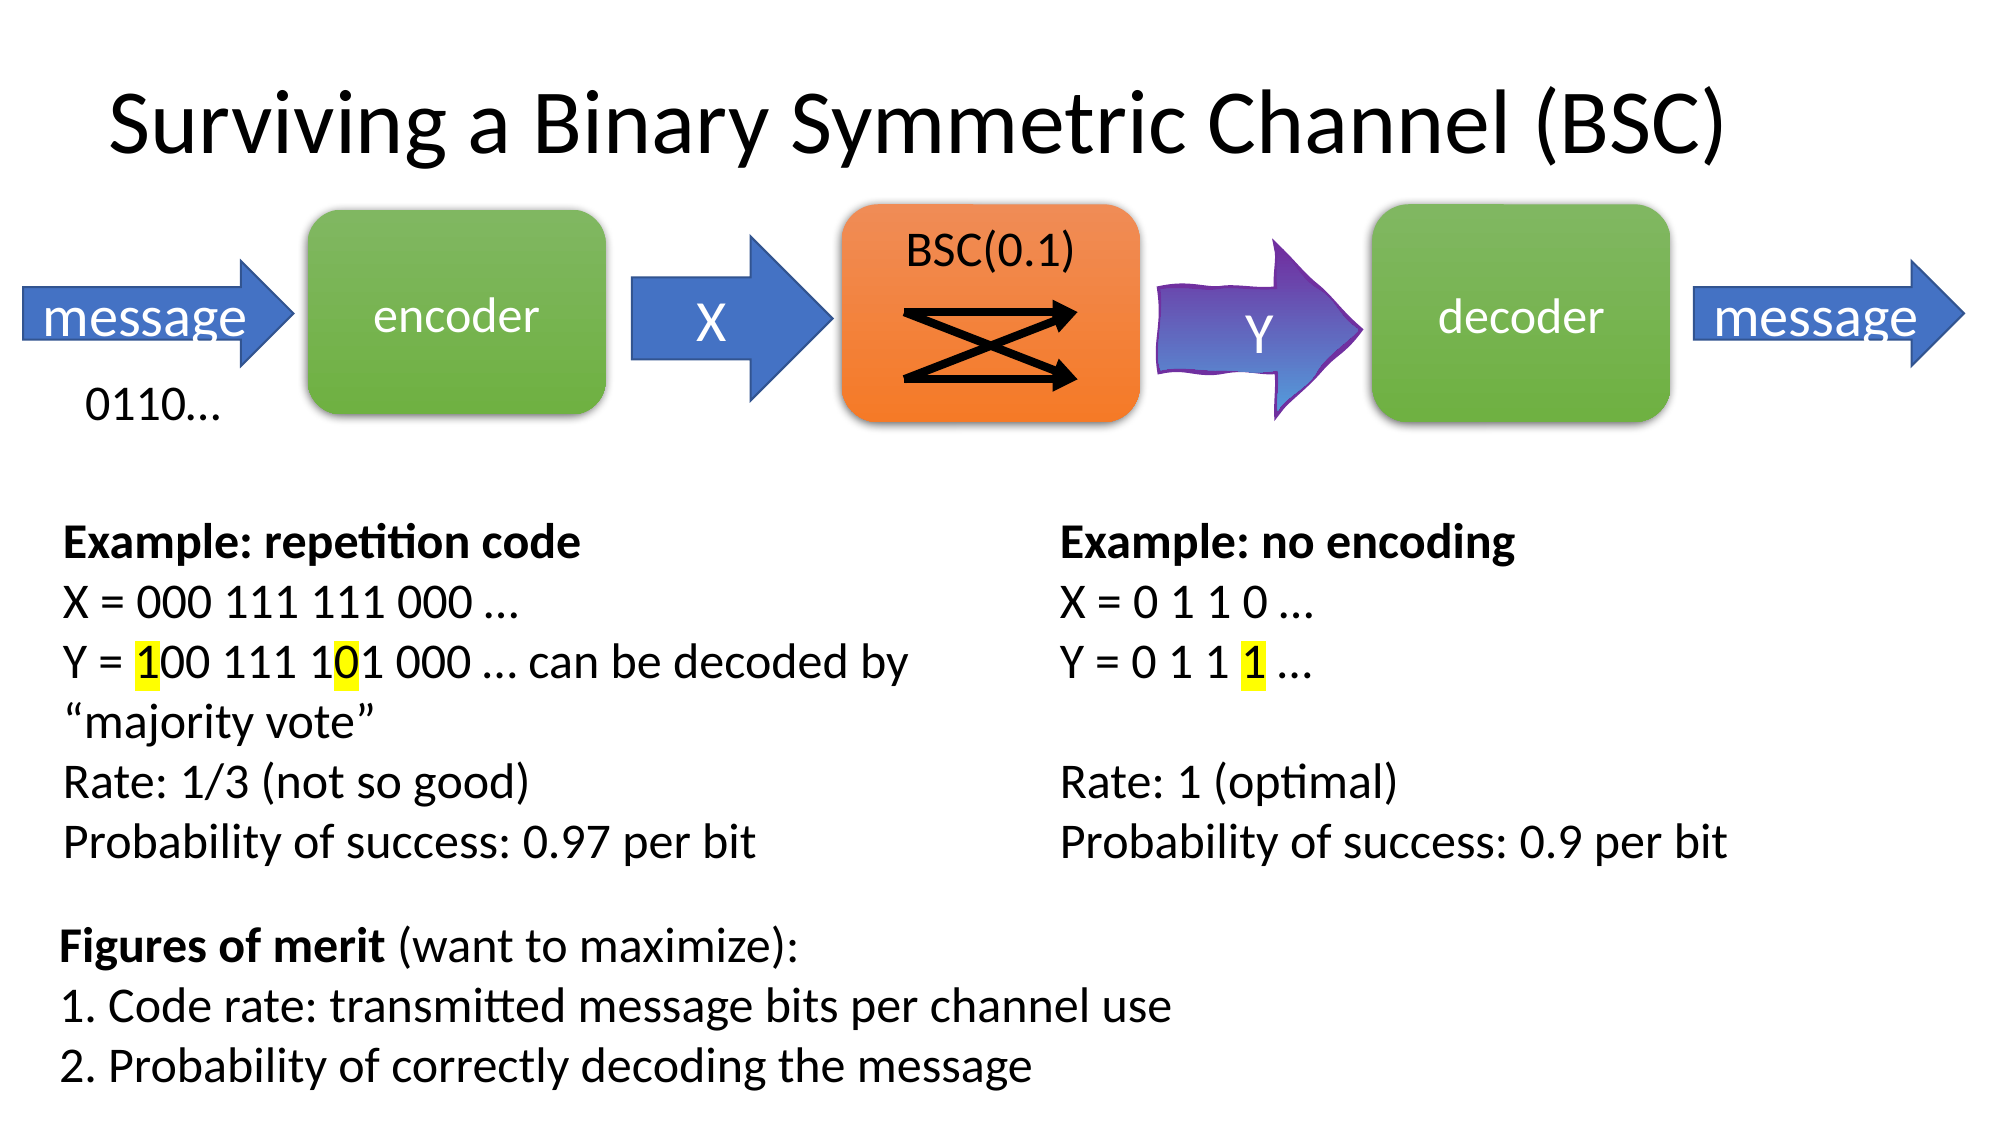

# Surviving a Binary Symmetric Channel (BSC)

decoder
encoder
BSC(0.1)
X
Y
message
message
0110…
Example: repetition code
X = 000 111 111 000 …
Y = 100 111 101 000 … can be decoded by
“majority vote”
Rate: 1/3 (not so good)
Probability of success: 0.97 per bit

Example: no encoding
X = 0 1 1 0 …
Y = 0 1 1 1 …

Rate: 1 (optimal)
Probability of success: 0.9 per bit

Figures of merit (want to maximize):
1. Code rate: transmitted message bits per channel use
2. Probability of correctly decoding the message